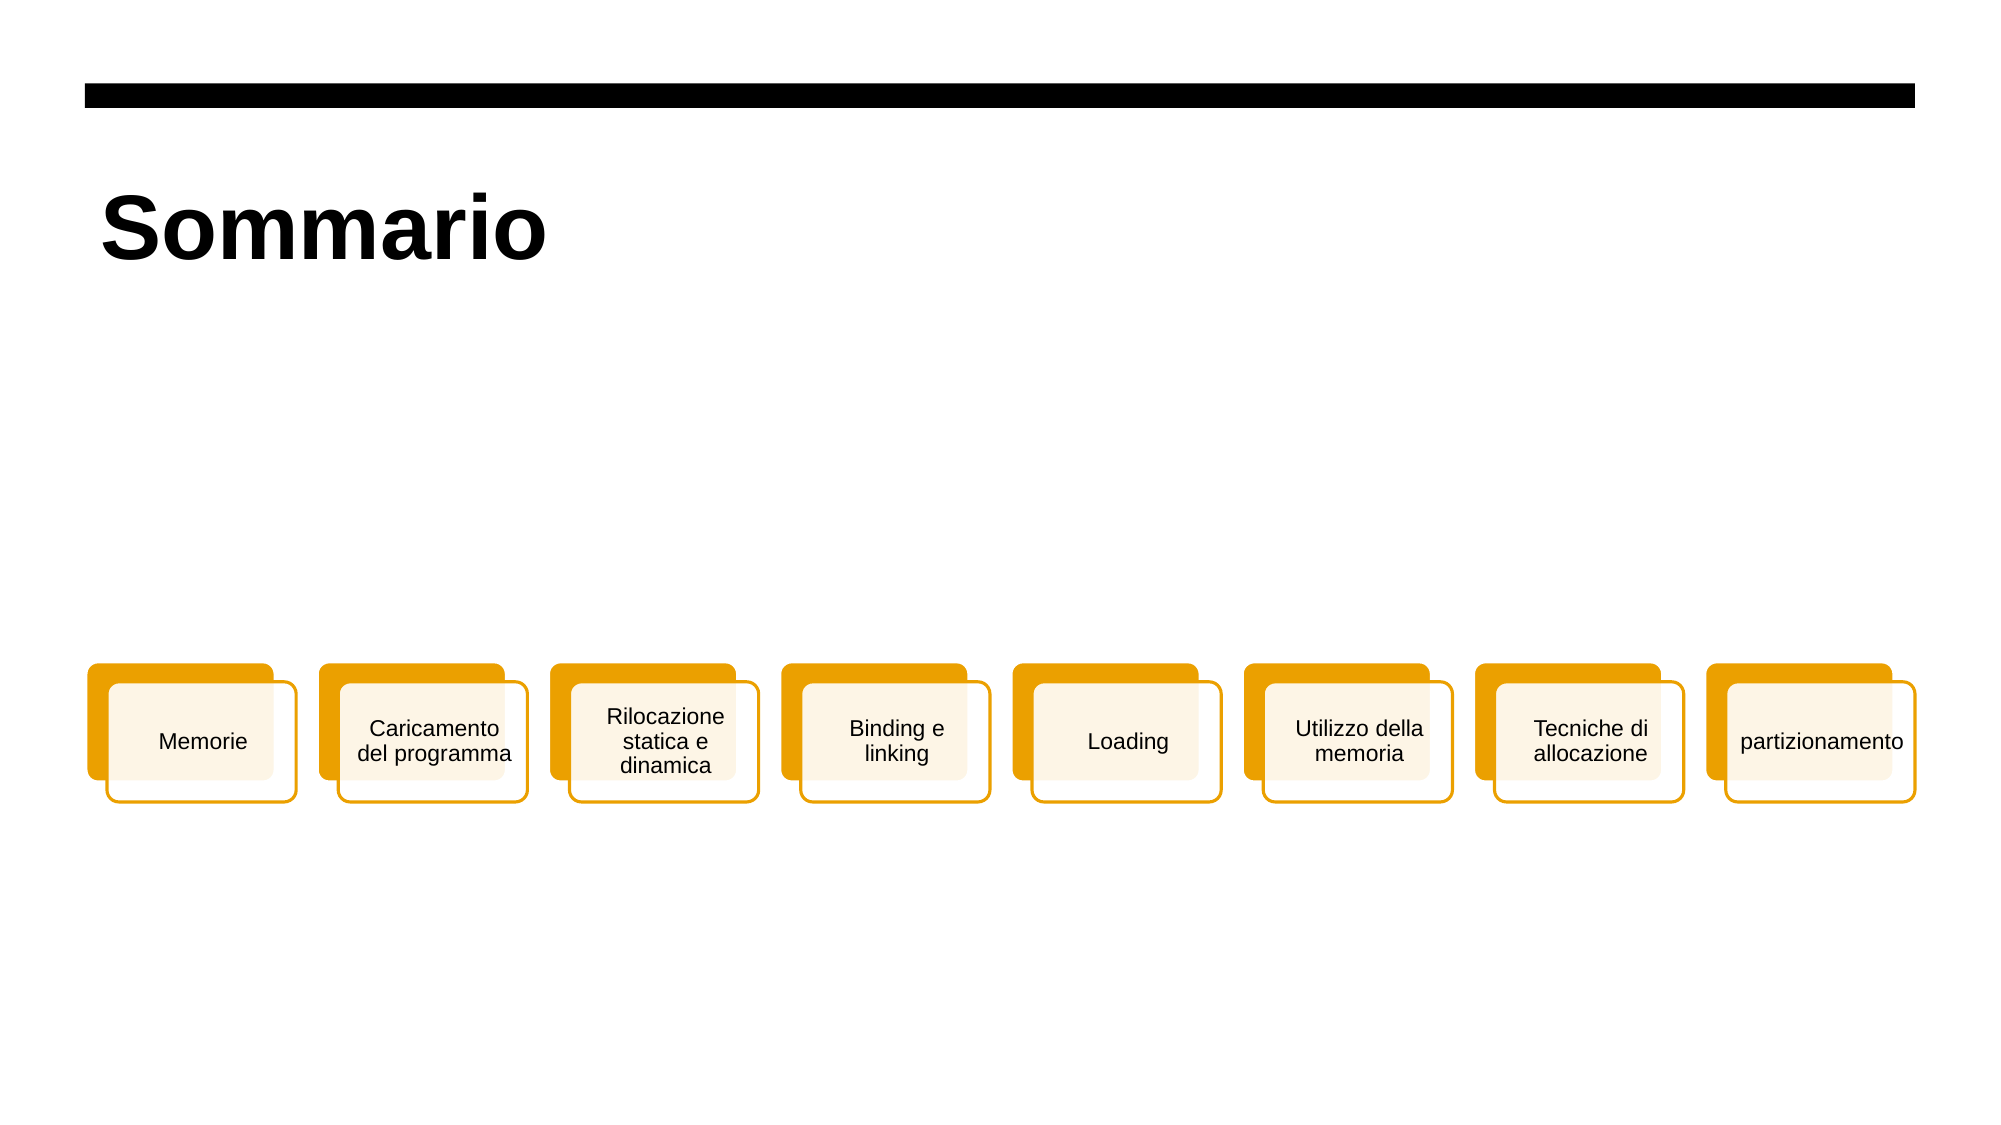

# Sommario
Memorie
Caricamento del programma
Rilocazione statica e dinamica
Binding e linking
Loading
Utilizzo della memoria
Tecniche di allocazione
partizionamento